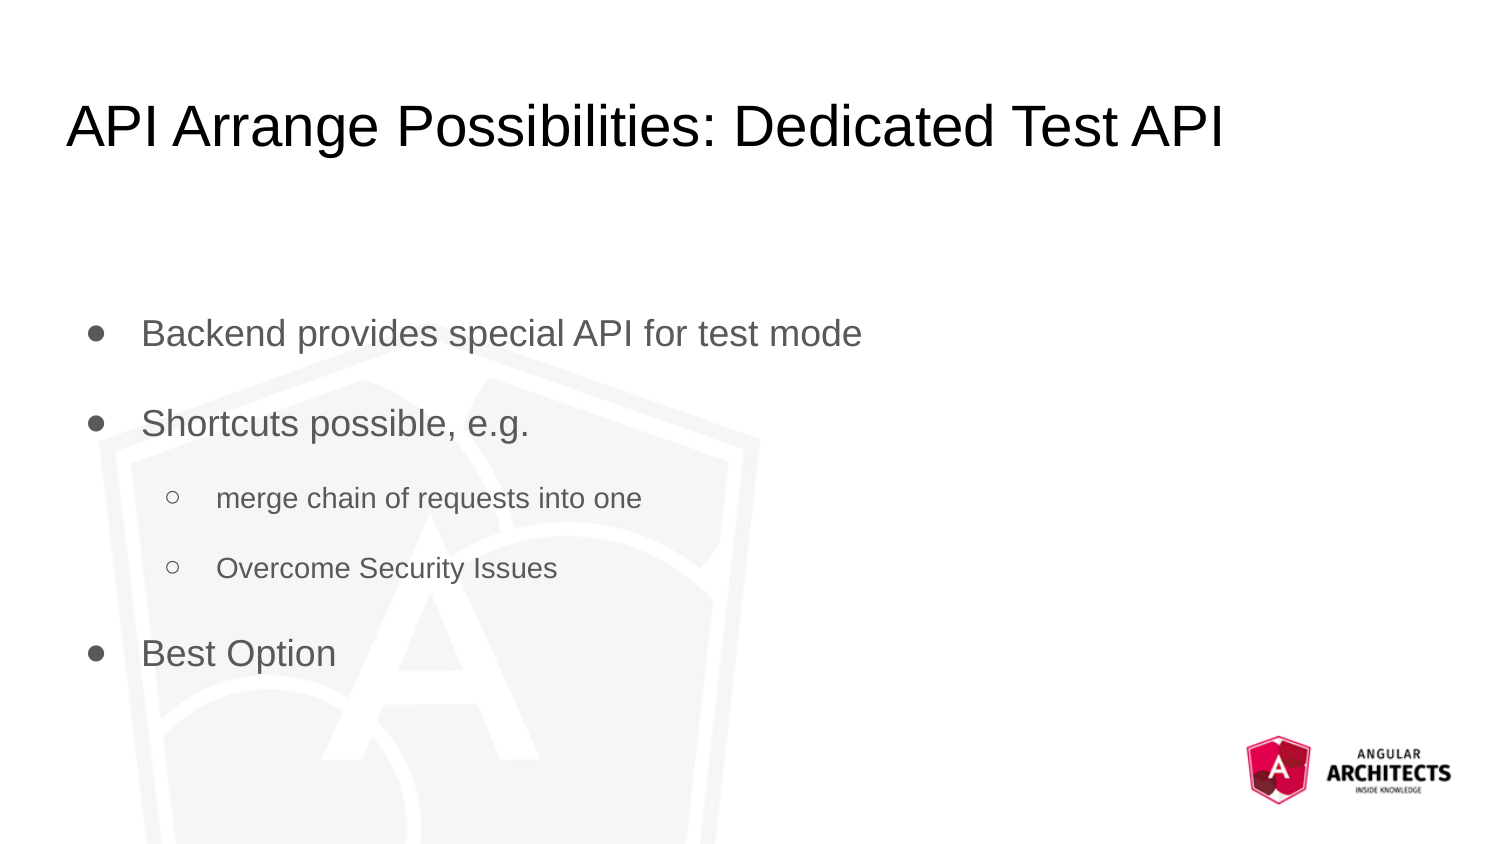

# API Arrange Possibilities: Dedicated Test API
Backend provides special API for test mode
Shortcuts possible, e.g.
merge chain of requests into one
Overcome Security Issues
Best Option